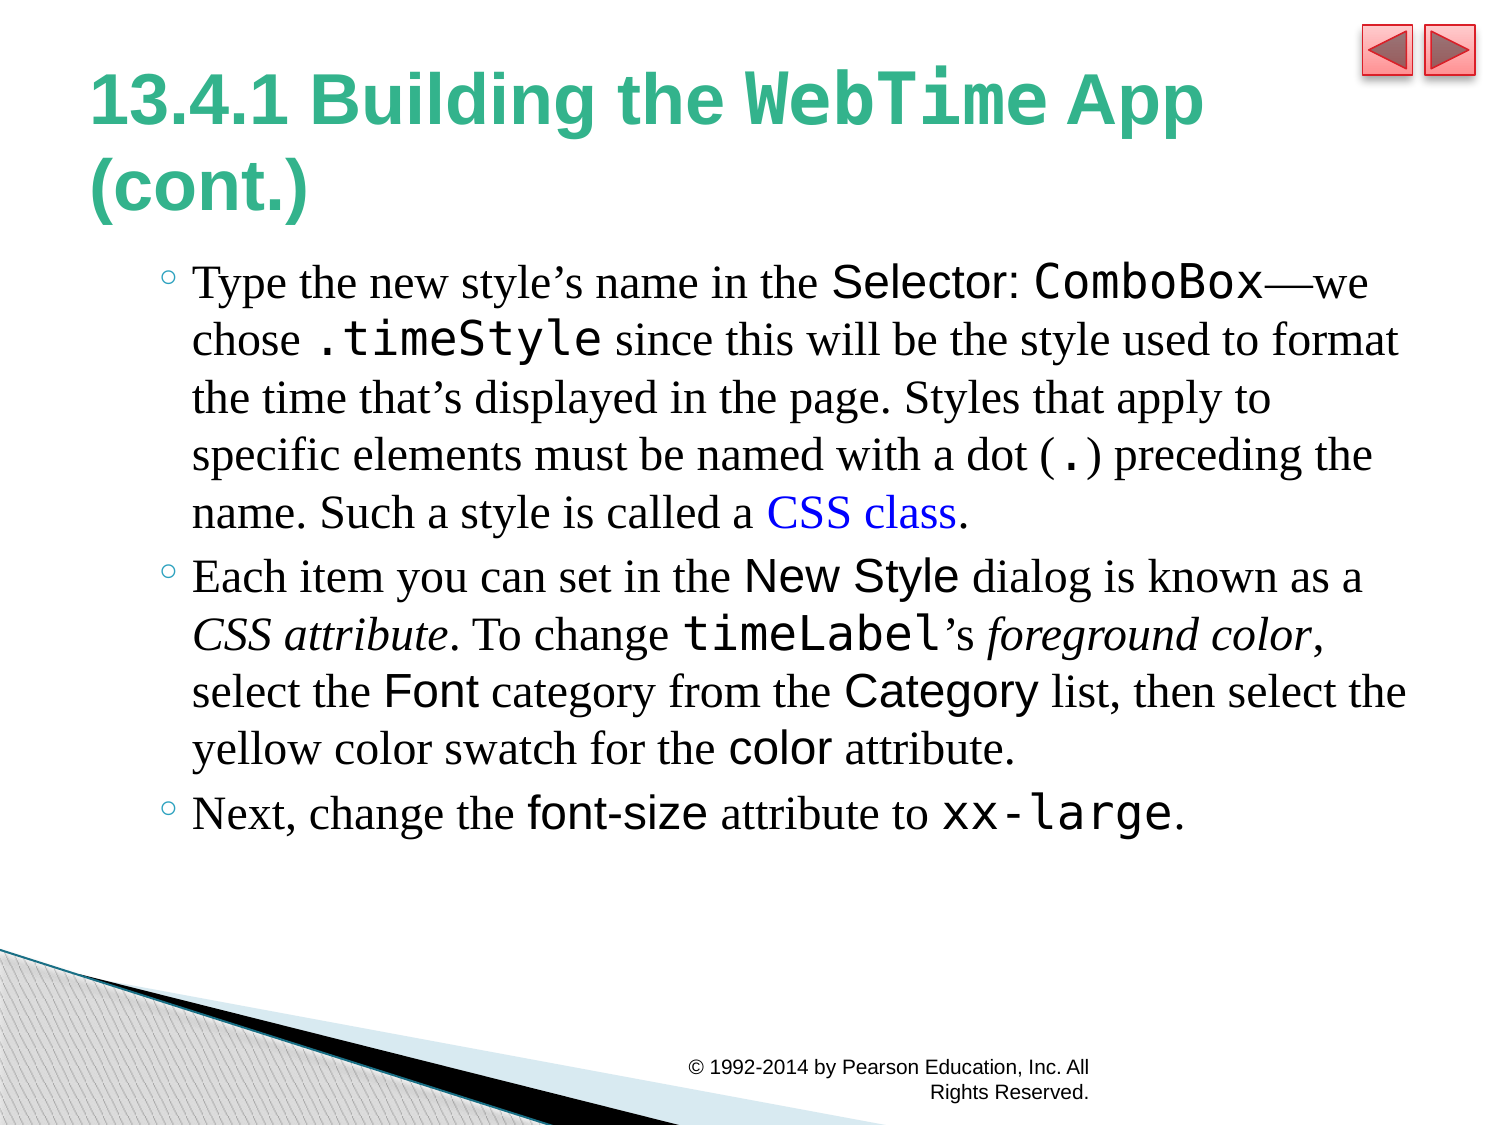

# 13.4.1 Building the WebTime App (cont.)
Type the new style’s name in the Selector: ComboBox—we chose .timeStyle since this will be the style used to format the time that’s displayed in the page. Styles that apply to specific elements must be named with a dot (.) preceding the name. Such a style is called a CSS class.
Each item you can set in the New Style dialog is known as a CSS attribute. To change timeLabel’s foreground color, select the Font category from the Category list, then select the yellow color swatch for the color attribute.
Next, change the font-size attribute to xx-large.
© 1992-2014 by Pearson Education, Inc. All Rights Reserved.